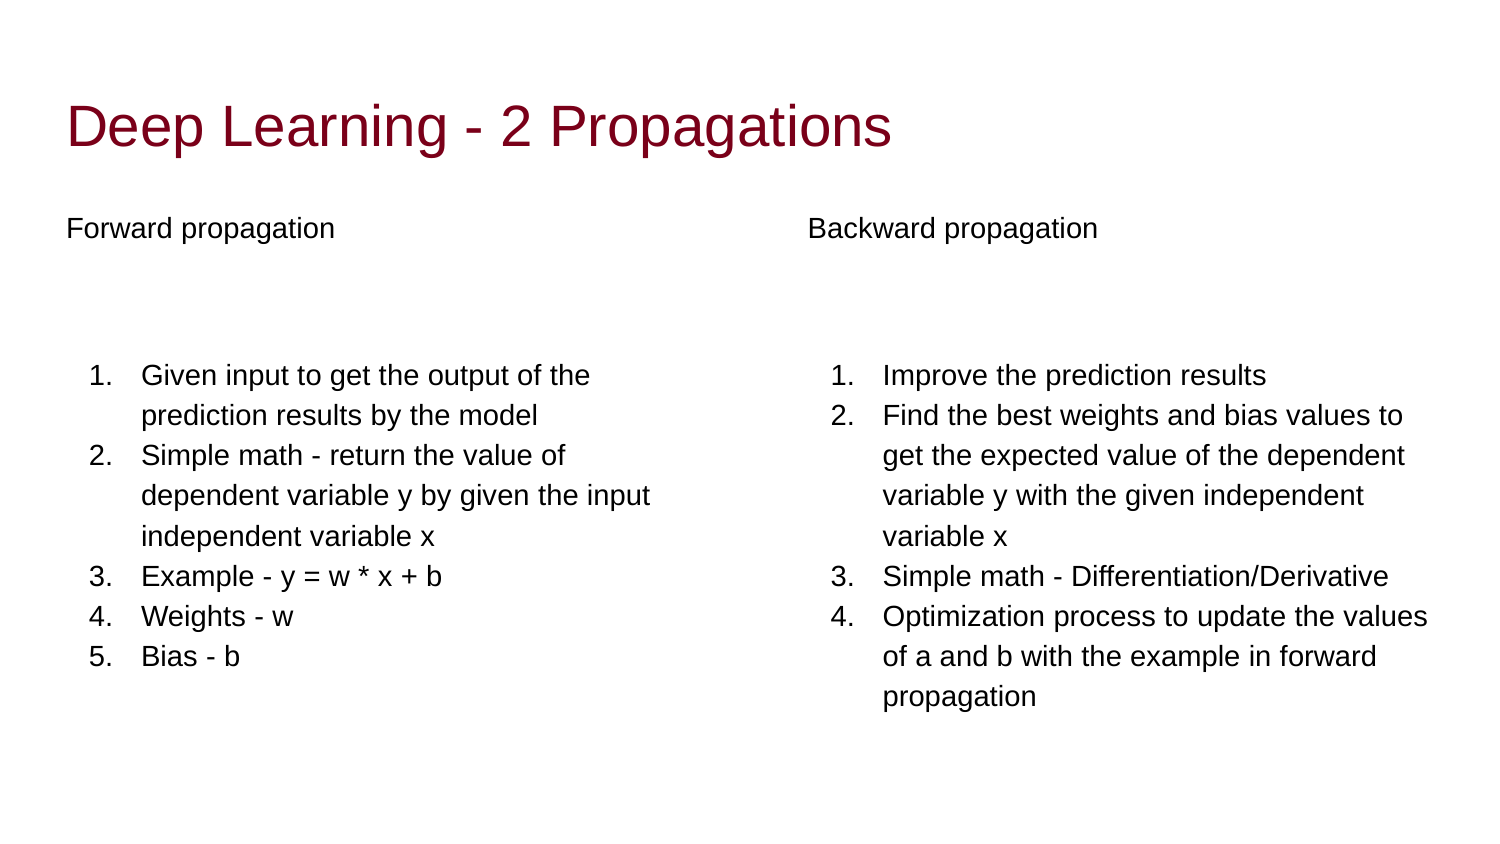

# Deep Learning - 2 Propagations
Forward propagation

Given input to get the output of the prediction results by the model
Simple math - return the value of dependent variable y by given the input independent variable x
Example - y = w * x + b
Weights - w
Bias - b
Backward propagation

Improve the prediction results
Find the best weights and bias values to get the expected value of the dependent variable y with the given independent variable x
Simple math - Differentiation/Derivative
Optimization process to update the values of a and b with the example in forward propagation